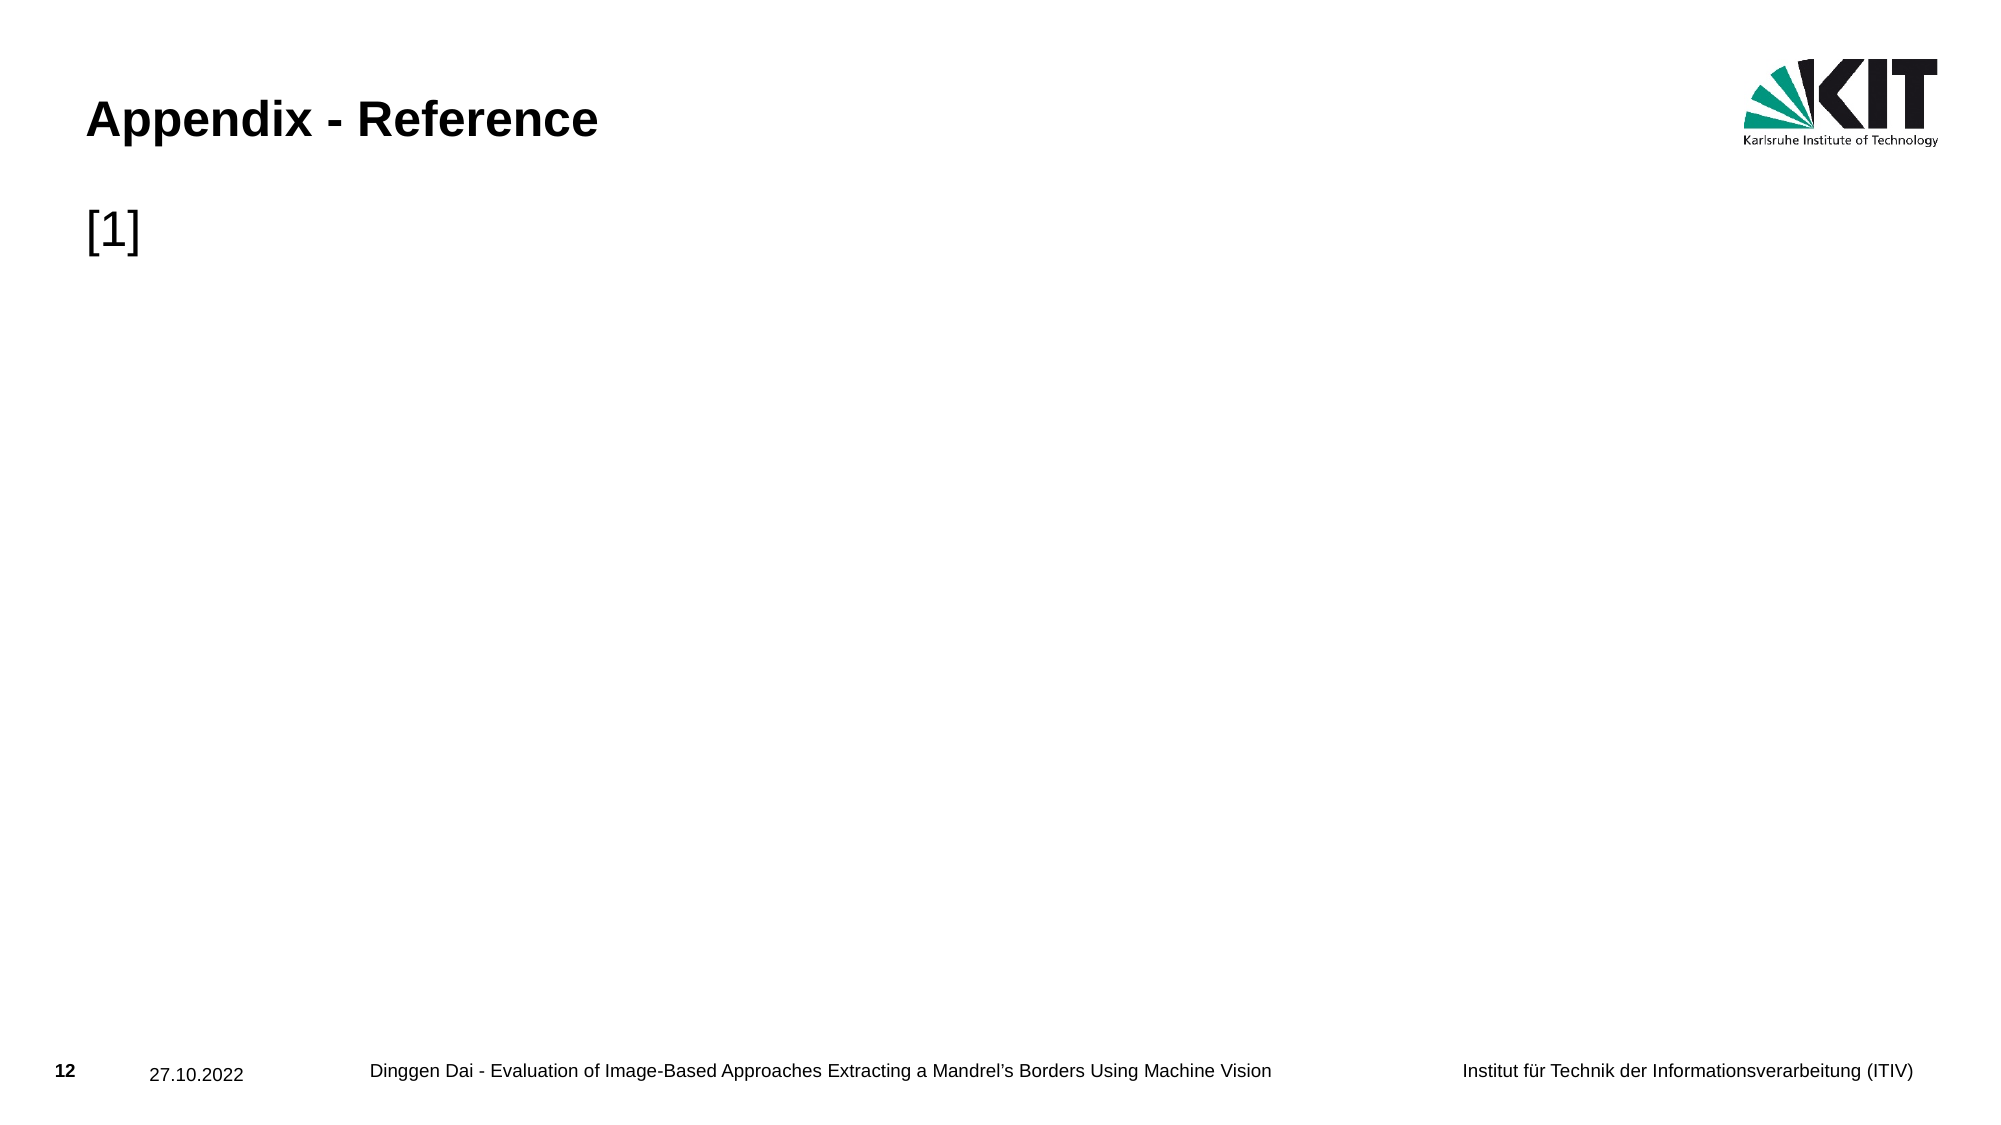

# Appendix - Reference
[1]

Dinggen Dai - Evaluation of Image-Based Approaches Extracting a Mandrel’s Borders Using Machine Vision